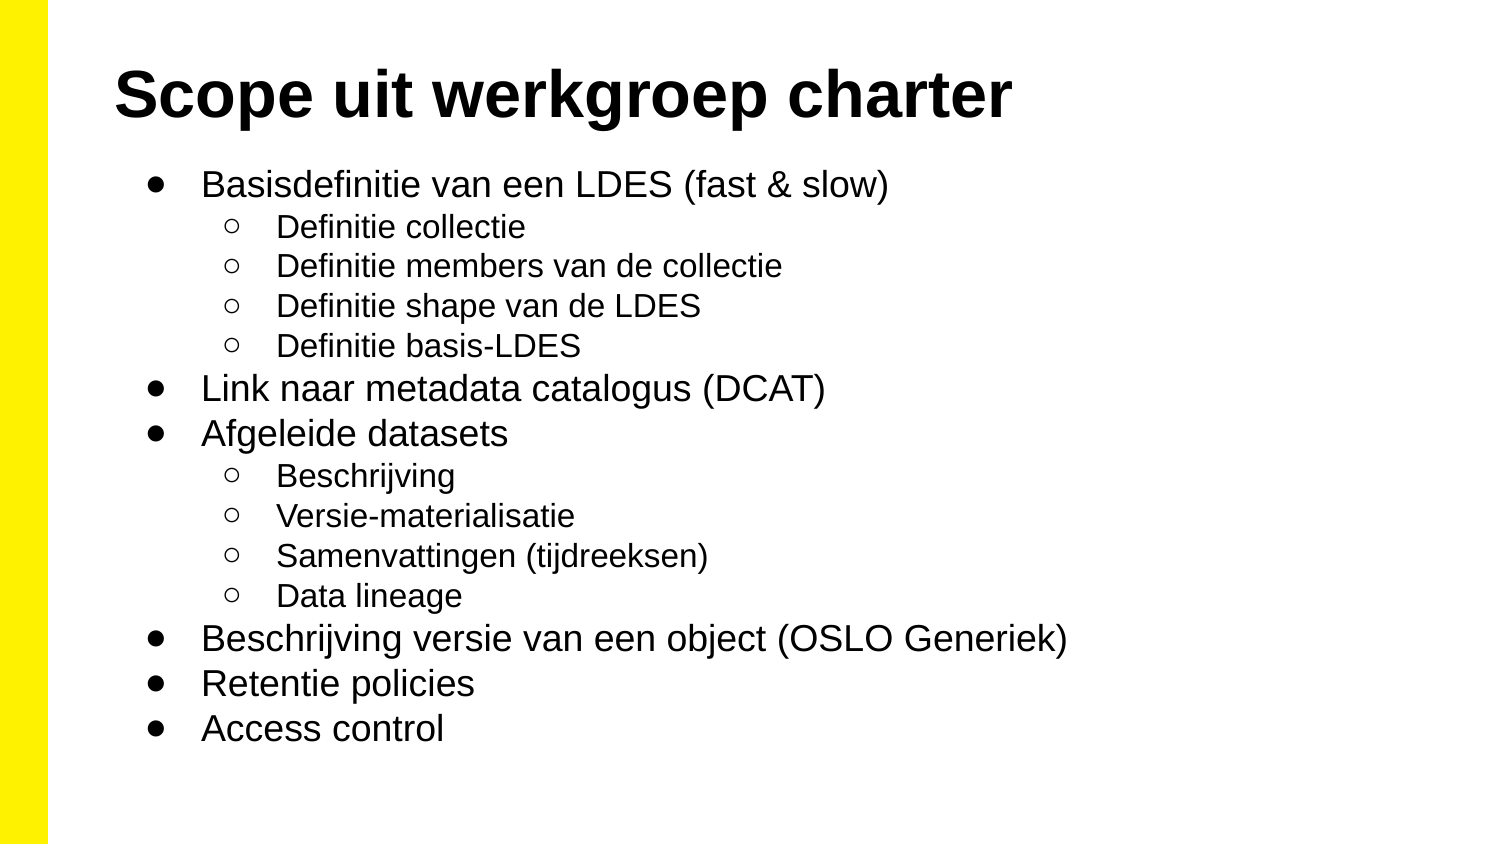

Scope uit werkgroep charter
Basisdefinitie van een LDES (fast & slow)
Definitie collectie
Definitie members van de collectie
Definitie shape van de LDES
Definitie basis-LDES
Link naar metadata catalogus (DCAT)
Afgeleide datasets
Beschrijving
Versie-materialisatie
Samenvattingen (tijdreeksen)
Data lineage
Beschrijving versie van een object (OSLO Generiek)
Retentie policies
Access control